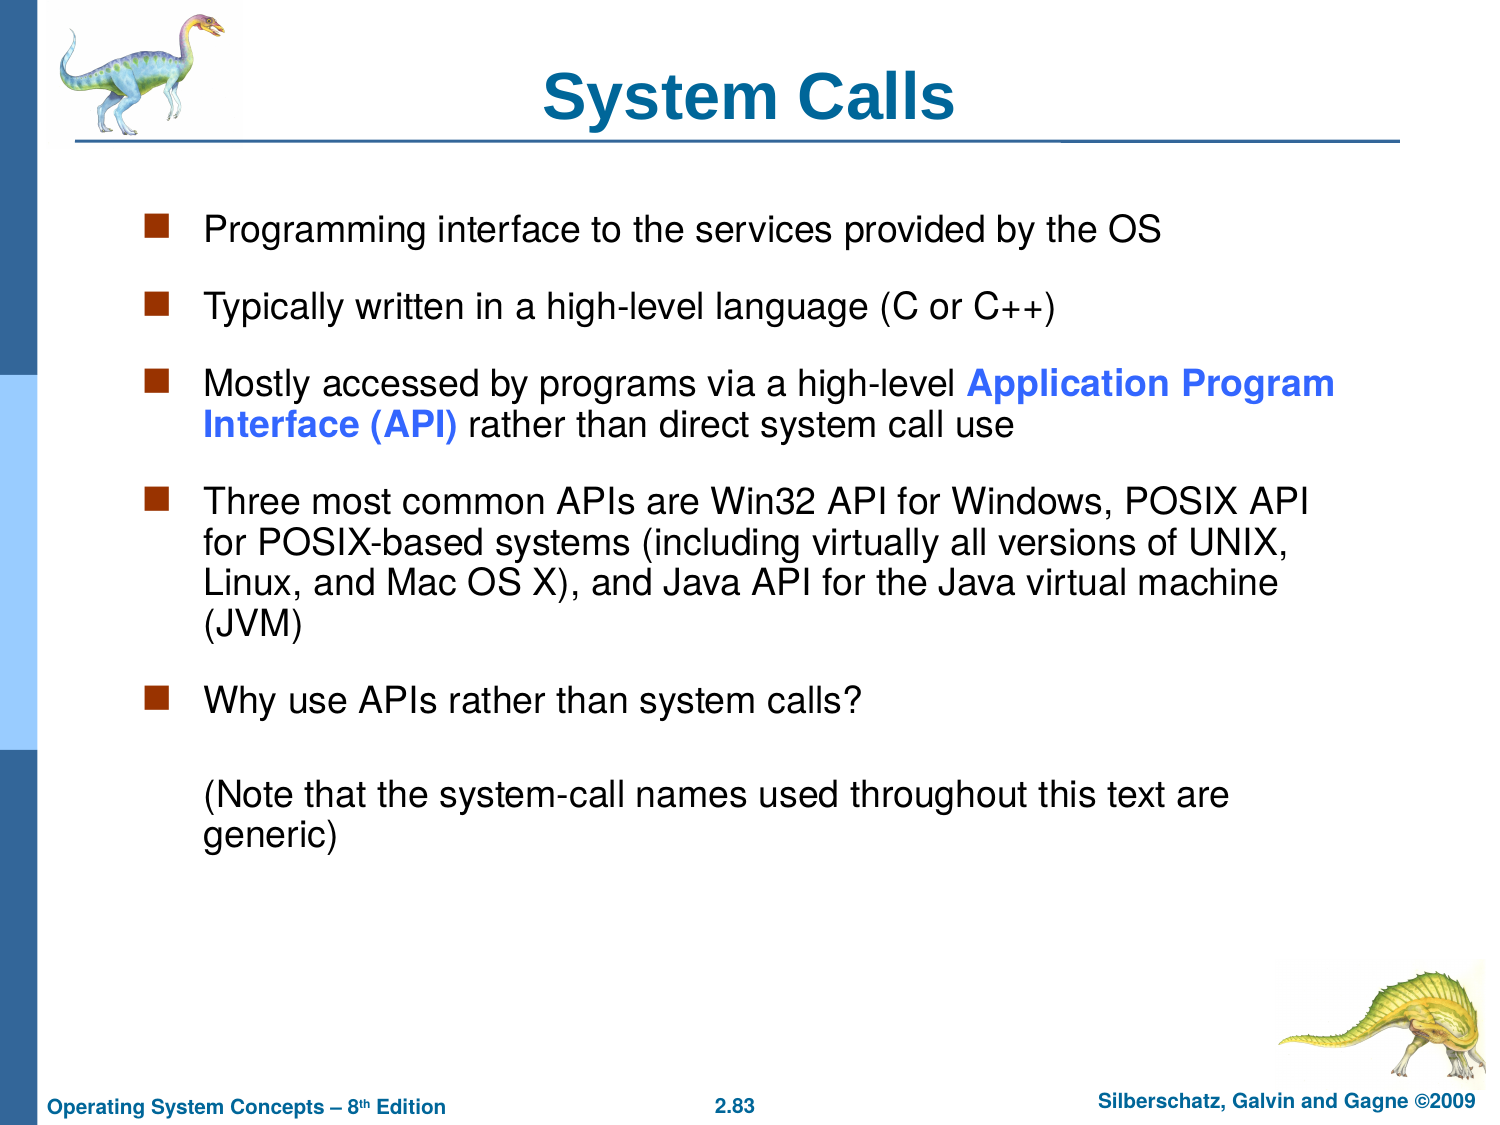

# System Calls
Programming interface to the services provided by the OS

Typically written in a high-level language (C or C++)

Mostly accessed by programs via a high-level Application Program Interface (API) rather than direct system call use

Three most common APIs are Win32 API for Windows, POSIX API for POSIX-based systems (including virtually all versions of UNIX, Linux, and Mac OS X), and Java API for the Java virtual machine (JVM)

Why use APIs rather than system calls?
	(Note that the system-call names used throughout this text are generic)